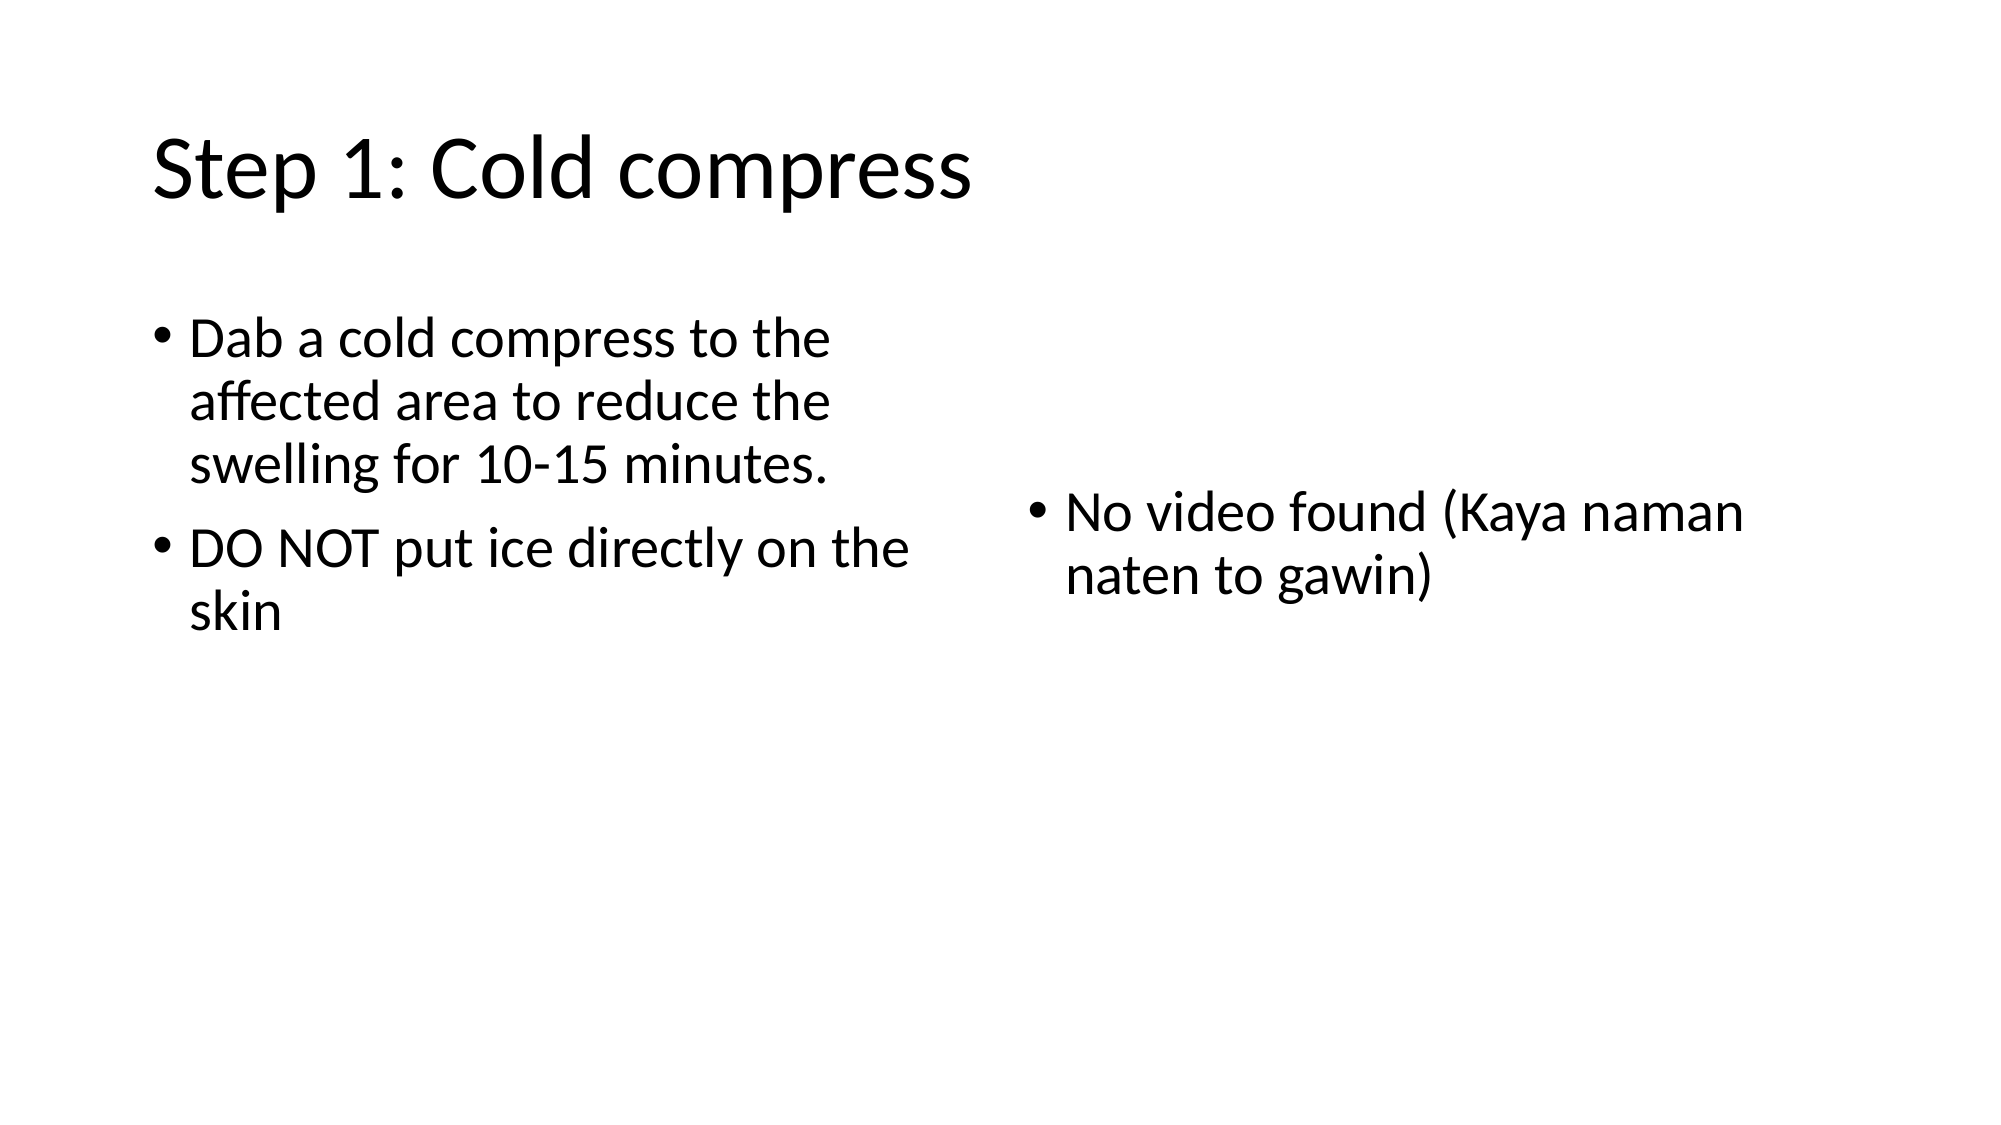

# Step 1: Cold compress
Dab a cold compress to the affected area to reduce the swelling for 10-15 minutes.
DO NOT put ice directly on the skin

No video found (Kaya naman naten to gawin)